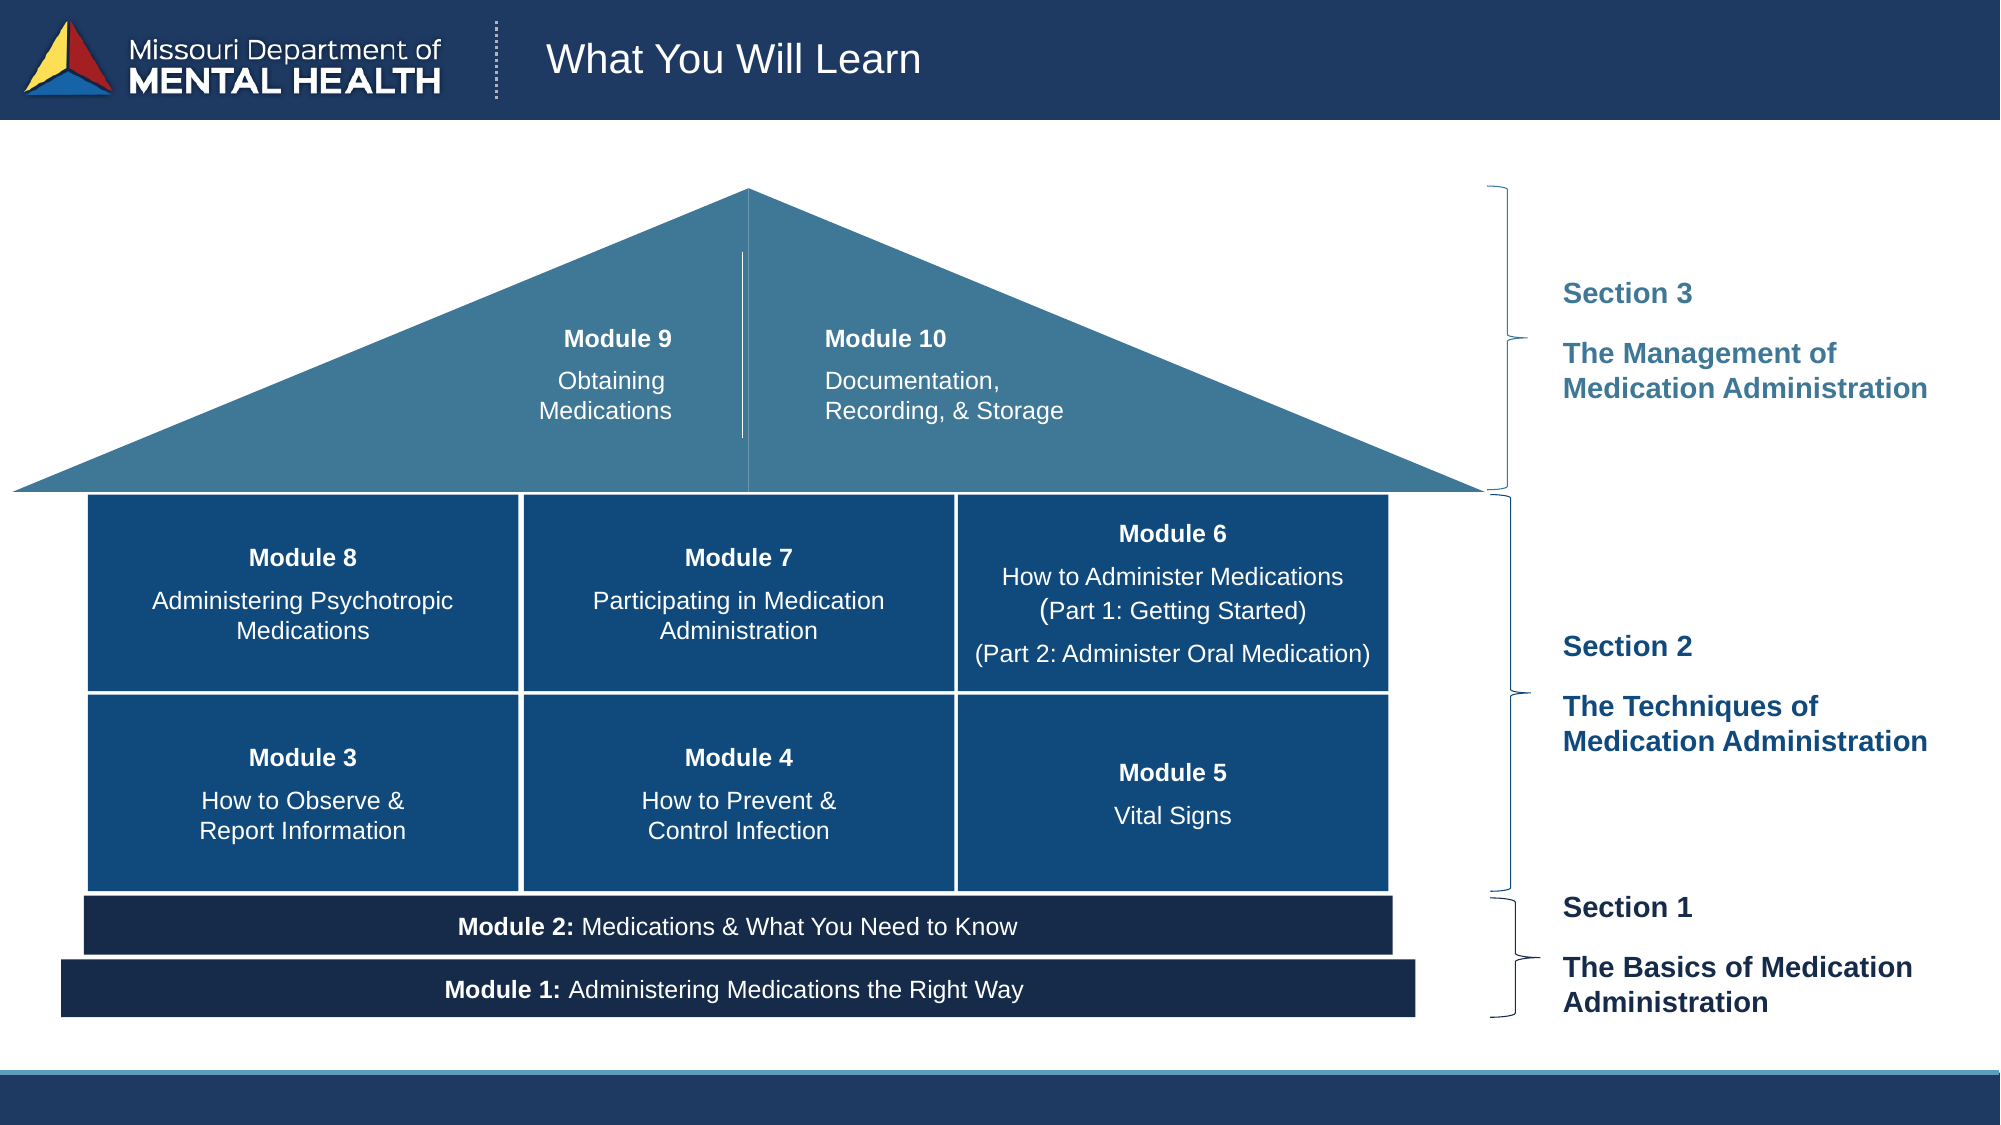

What You Will Learn

Module 9
Obtaining
Medications

Module 10
Documentation,
Recording, & Storage

Section 3
The Management of Medication Administration

Module 8
Administering Psychotropic Medications
Module 7
Participating in Medication Administration
Module 6
How to Administer Medications
(Part 1: Getting Started)
(Part 2: Administer Oral Medication)
Section 2
The Techniques of
Medication Administration
Module 3
How to Observe &
 Report Information
Module 4
How to Prevent &
 Control Infection
Module 5
Vital Signs
Section 1
The Basics of Medication Administration
Module 2: Medications & What You Need to Know

Module 1: Administering Medications the Right Way